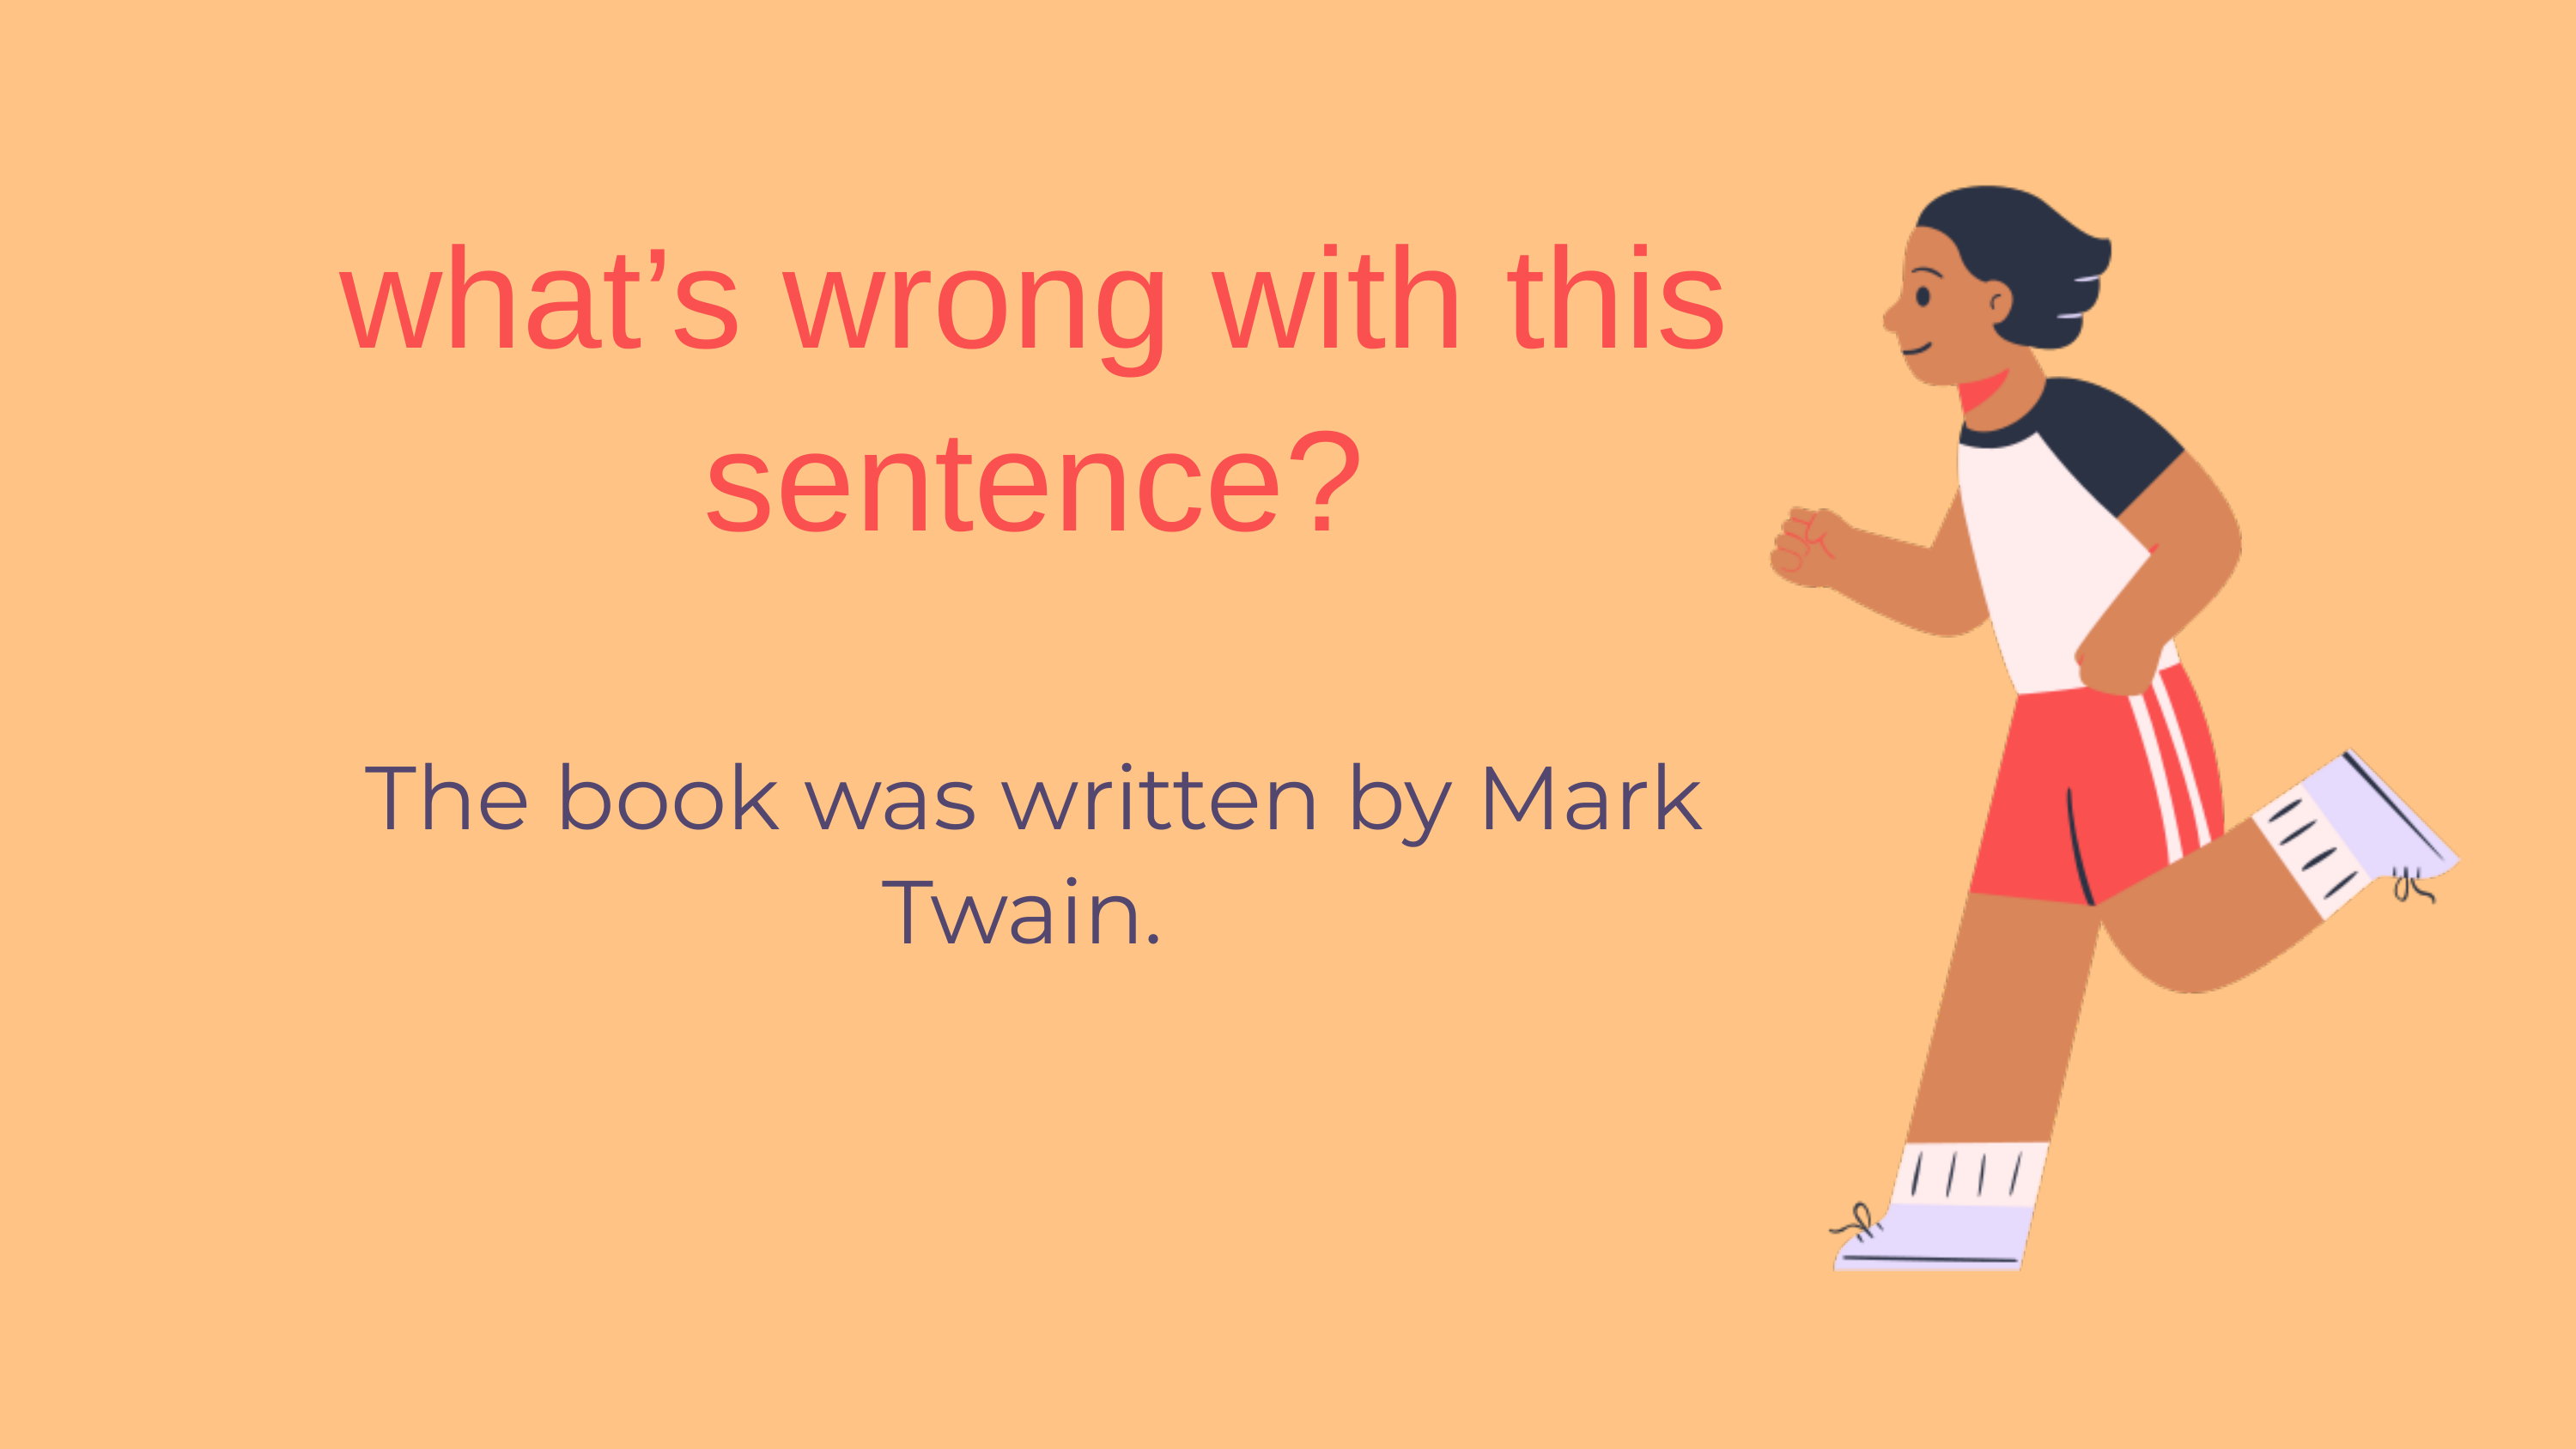

what’s wrong with this sentence?
The book was written by Mark Twain.